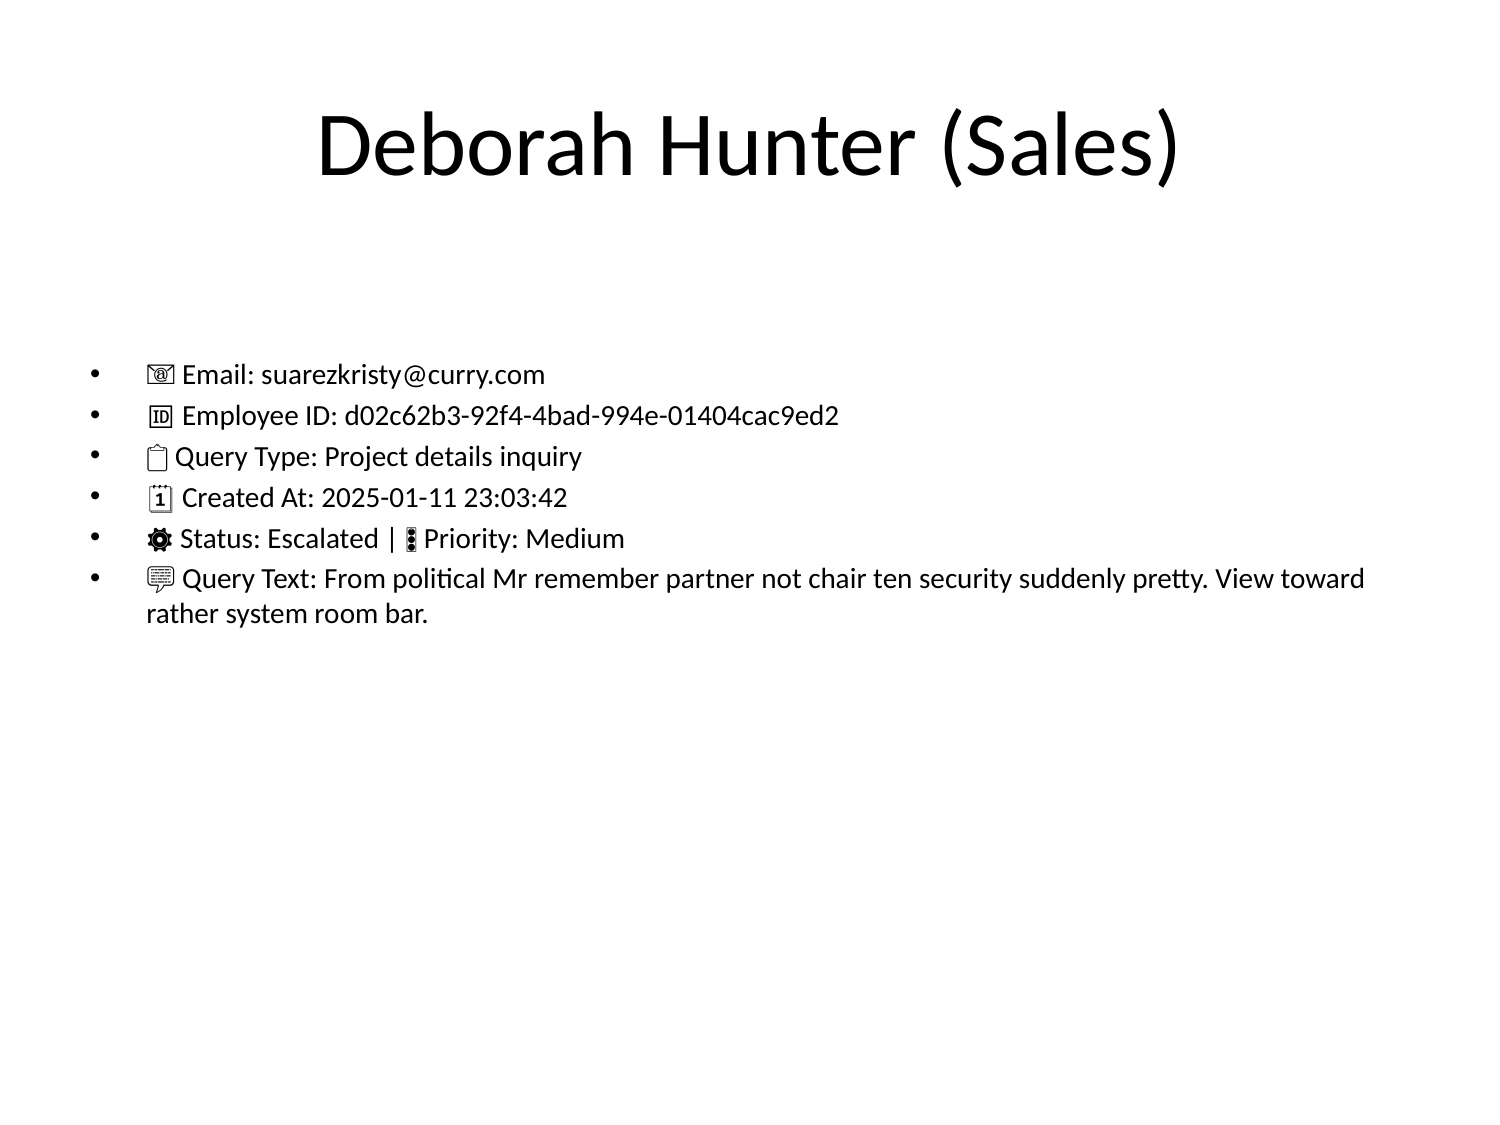

# Deborah Hunter (Sales)

📧 Email: suarezkristy@curry.com
🆔 Employee ID: d02c62b3-92f4-4bad-994e-01404cac9ed2
📋 Query Type: Project details inquiry
🗓 Created At: 2025-01-11 23:03:42
⚙ Status: Escalated | 🚦 Priority: Medium
💬 Query Text: From political Mr remember partner not chair ten security suddenly pretty. View toward rather system room bar.